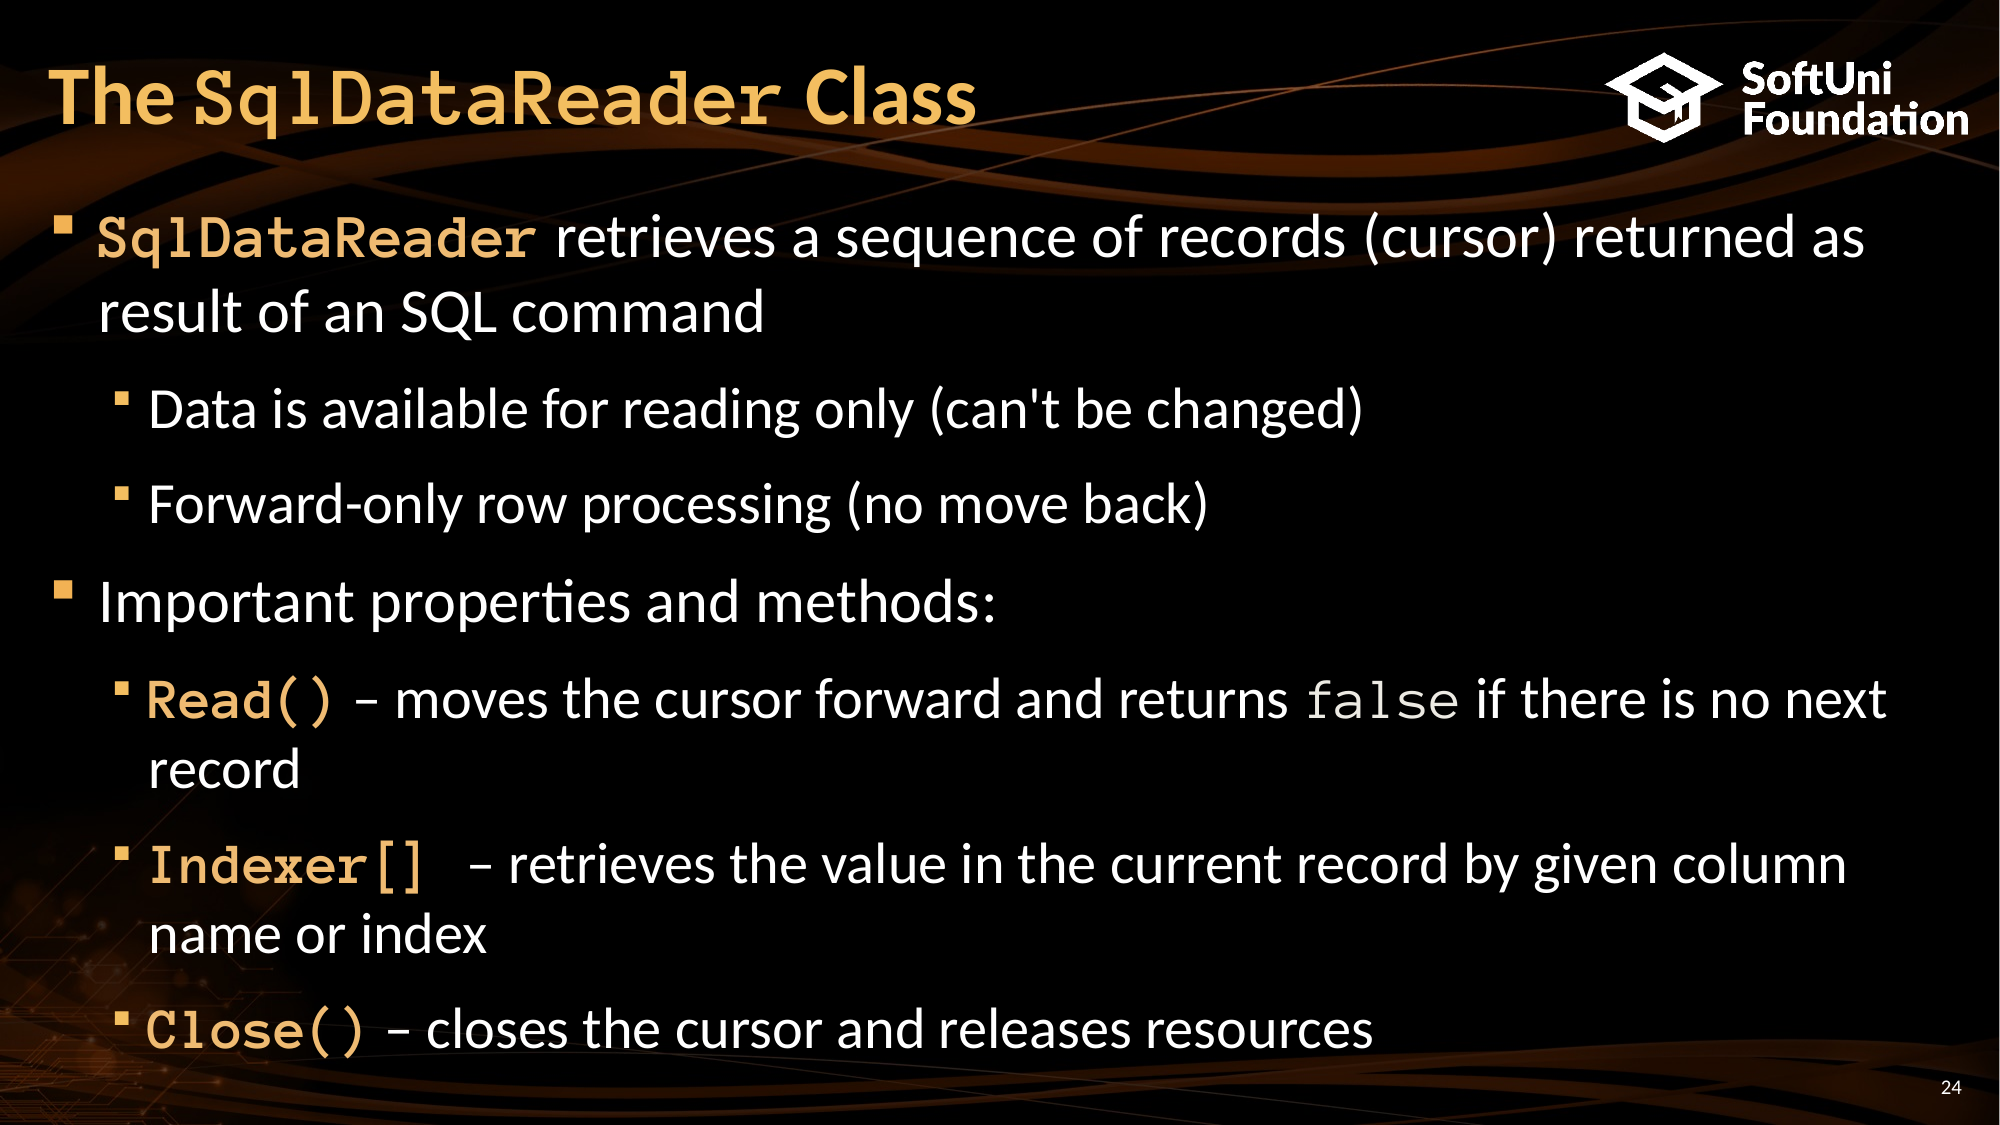

# The SqlDataReader Class
SqlDataReader retrieves a sequence of records (cursor) returned as result of an SQL command
Data is available for reading only (can't be changed)
Forward-only row processing (no move back)
Important properties and methods:
Read() – moves the cursor forward and returns false if there is no next record
Indexer[] – retrieves the value in the current record by given column name or index
Close() – closes the cursor and releases resources
24